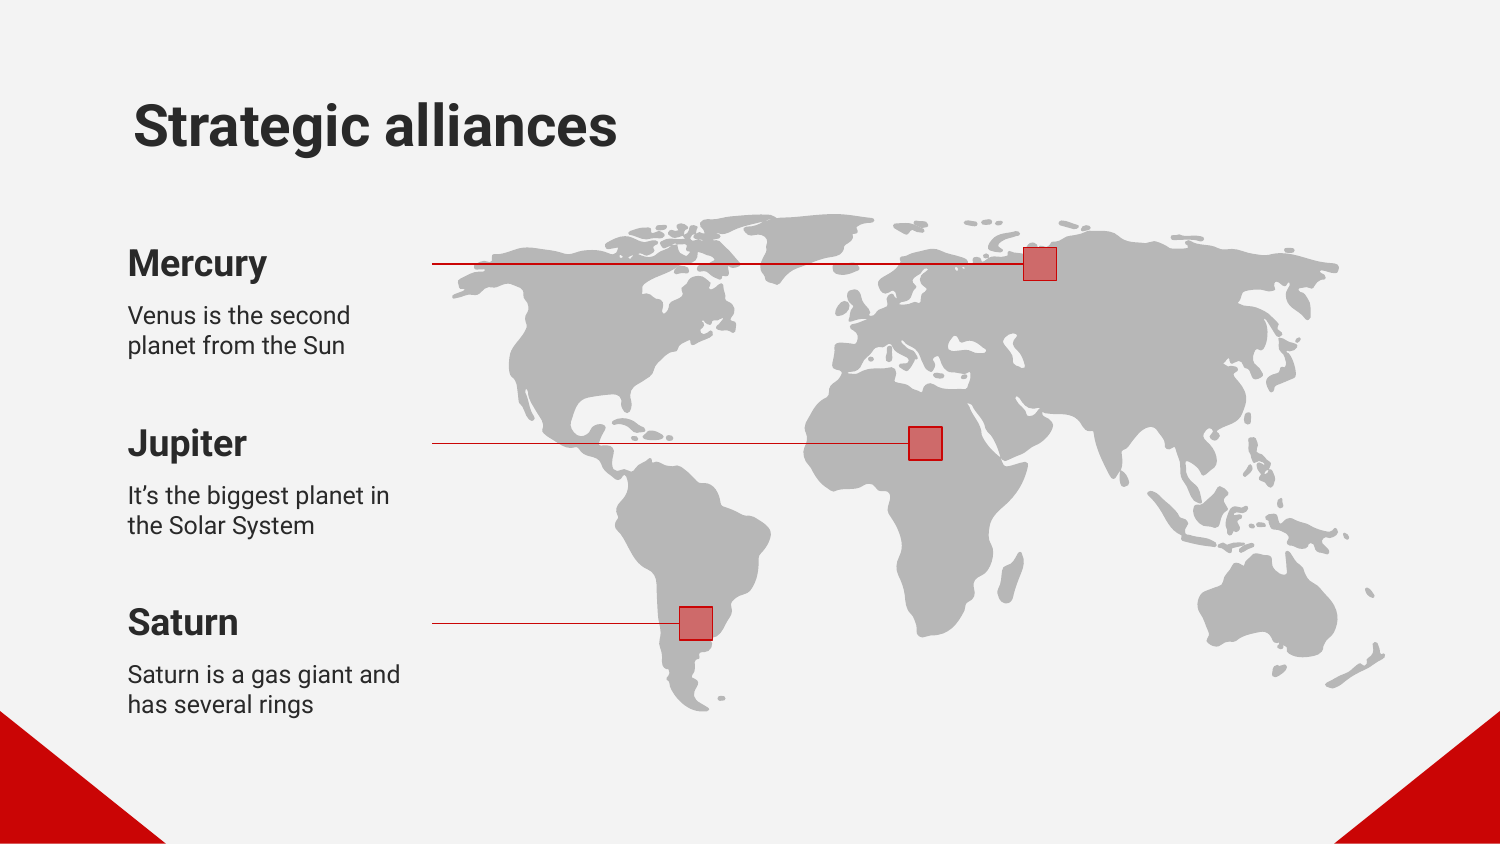

# Strategic alliances

Mercury

Venus is the second planet from the Sun
Jupiter

It’s the biggest planet in the Solar System
Saturn

Saturn is a gas giant and has several rings